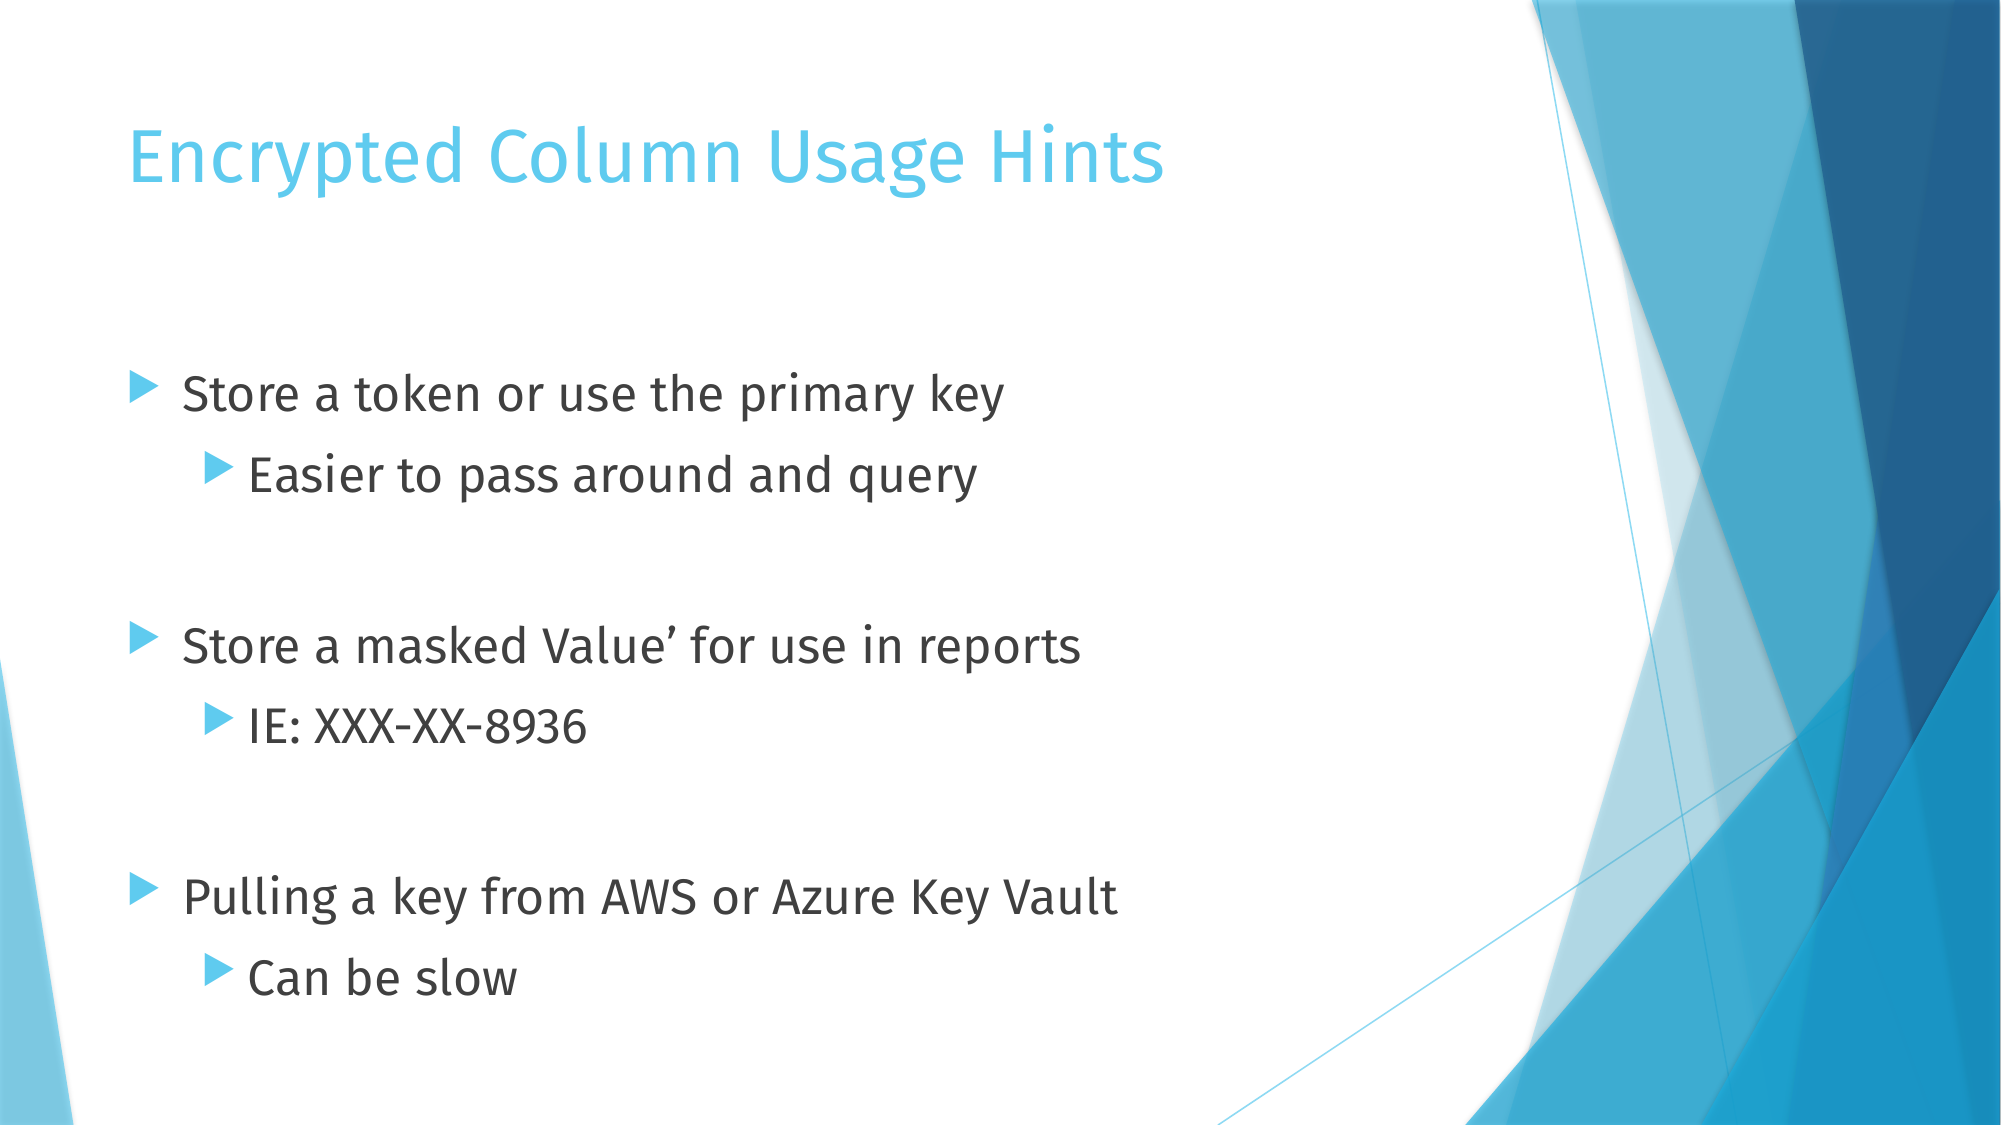

# Encrypted Column Usage Hints
Store a token or use the primary key
Easier to pass around and query

Store a masked Value’ for use in reports
IE: XXX-XX-8936

Pulling a key from AWS or Azure Key Vault
Can be slow